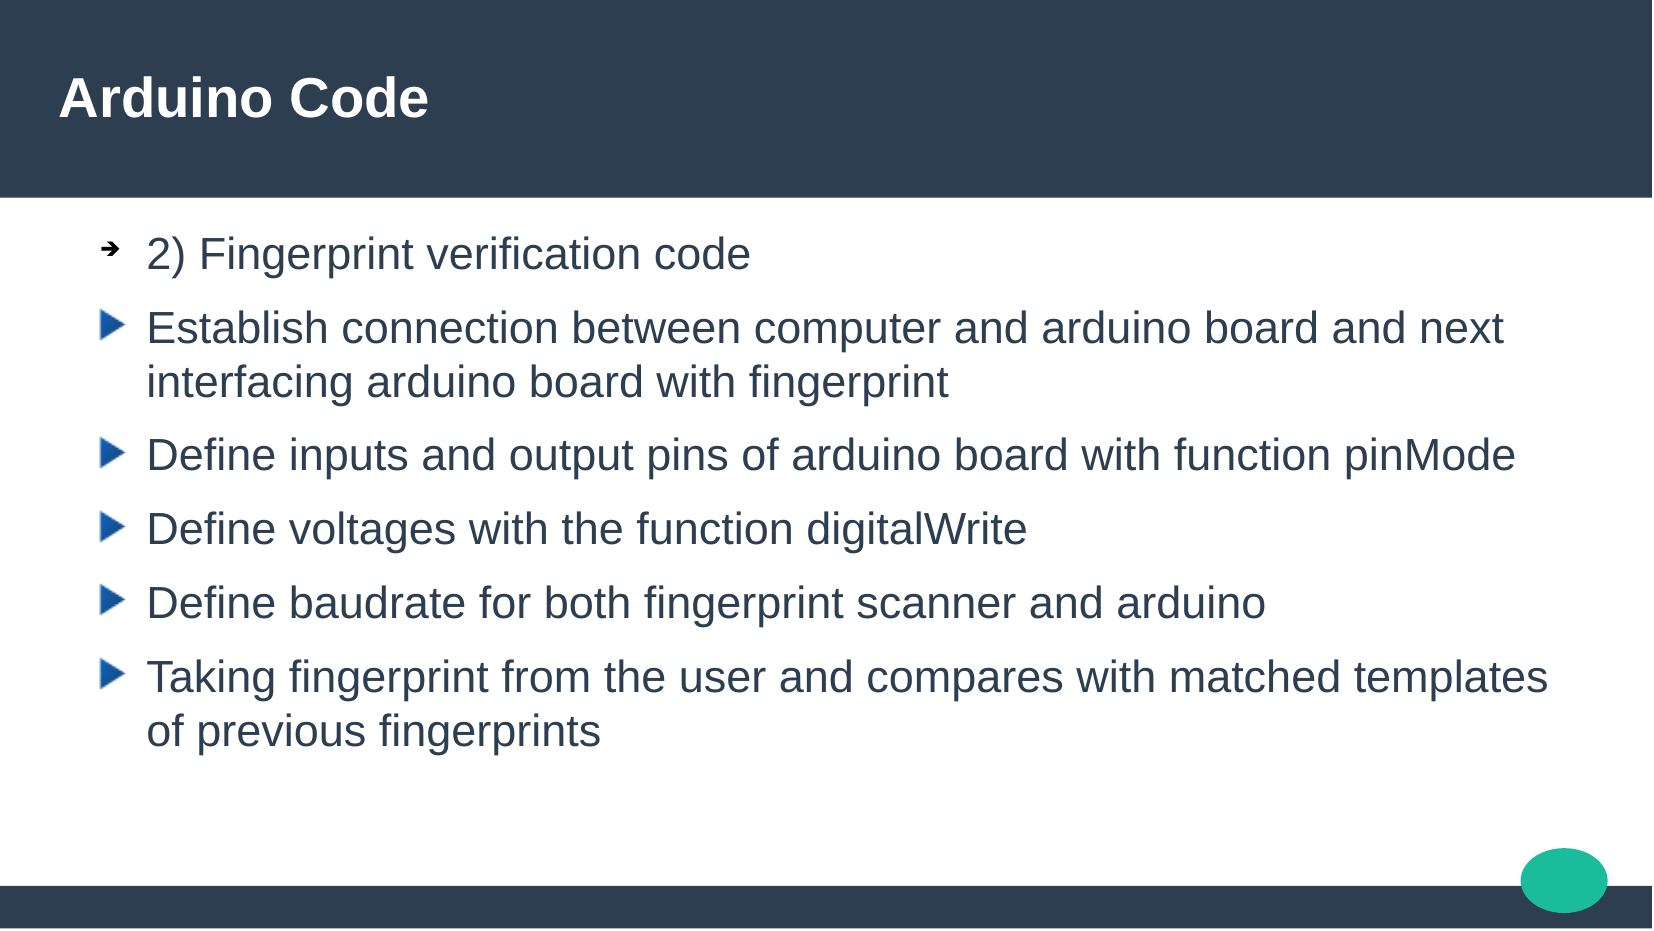

Arduino Code
2) Fingerprint verification code
Establish connection between computer and arduino board and next interfacing arduino board with fingerprint
Define inputs and output pins of arduino board with function pinMode
Define voltages with the function digitalWrite
Define baudrate for both fingerprint scanner and arduino
Taking fingerprint from the user and compares with matched templates of previous fingerprints